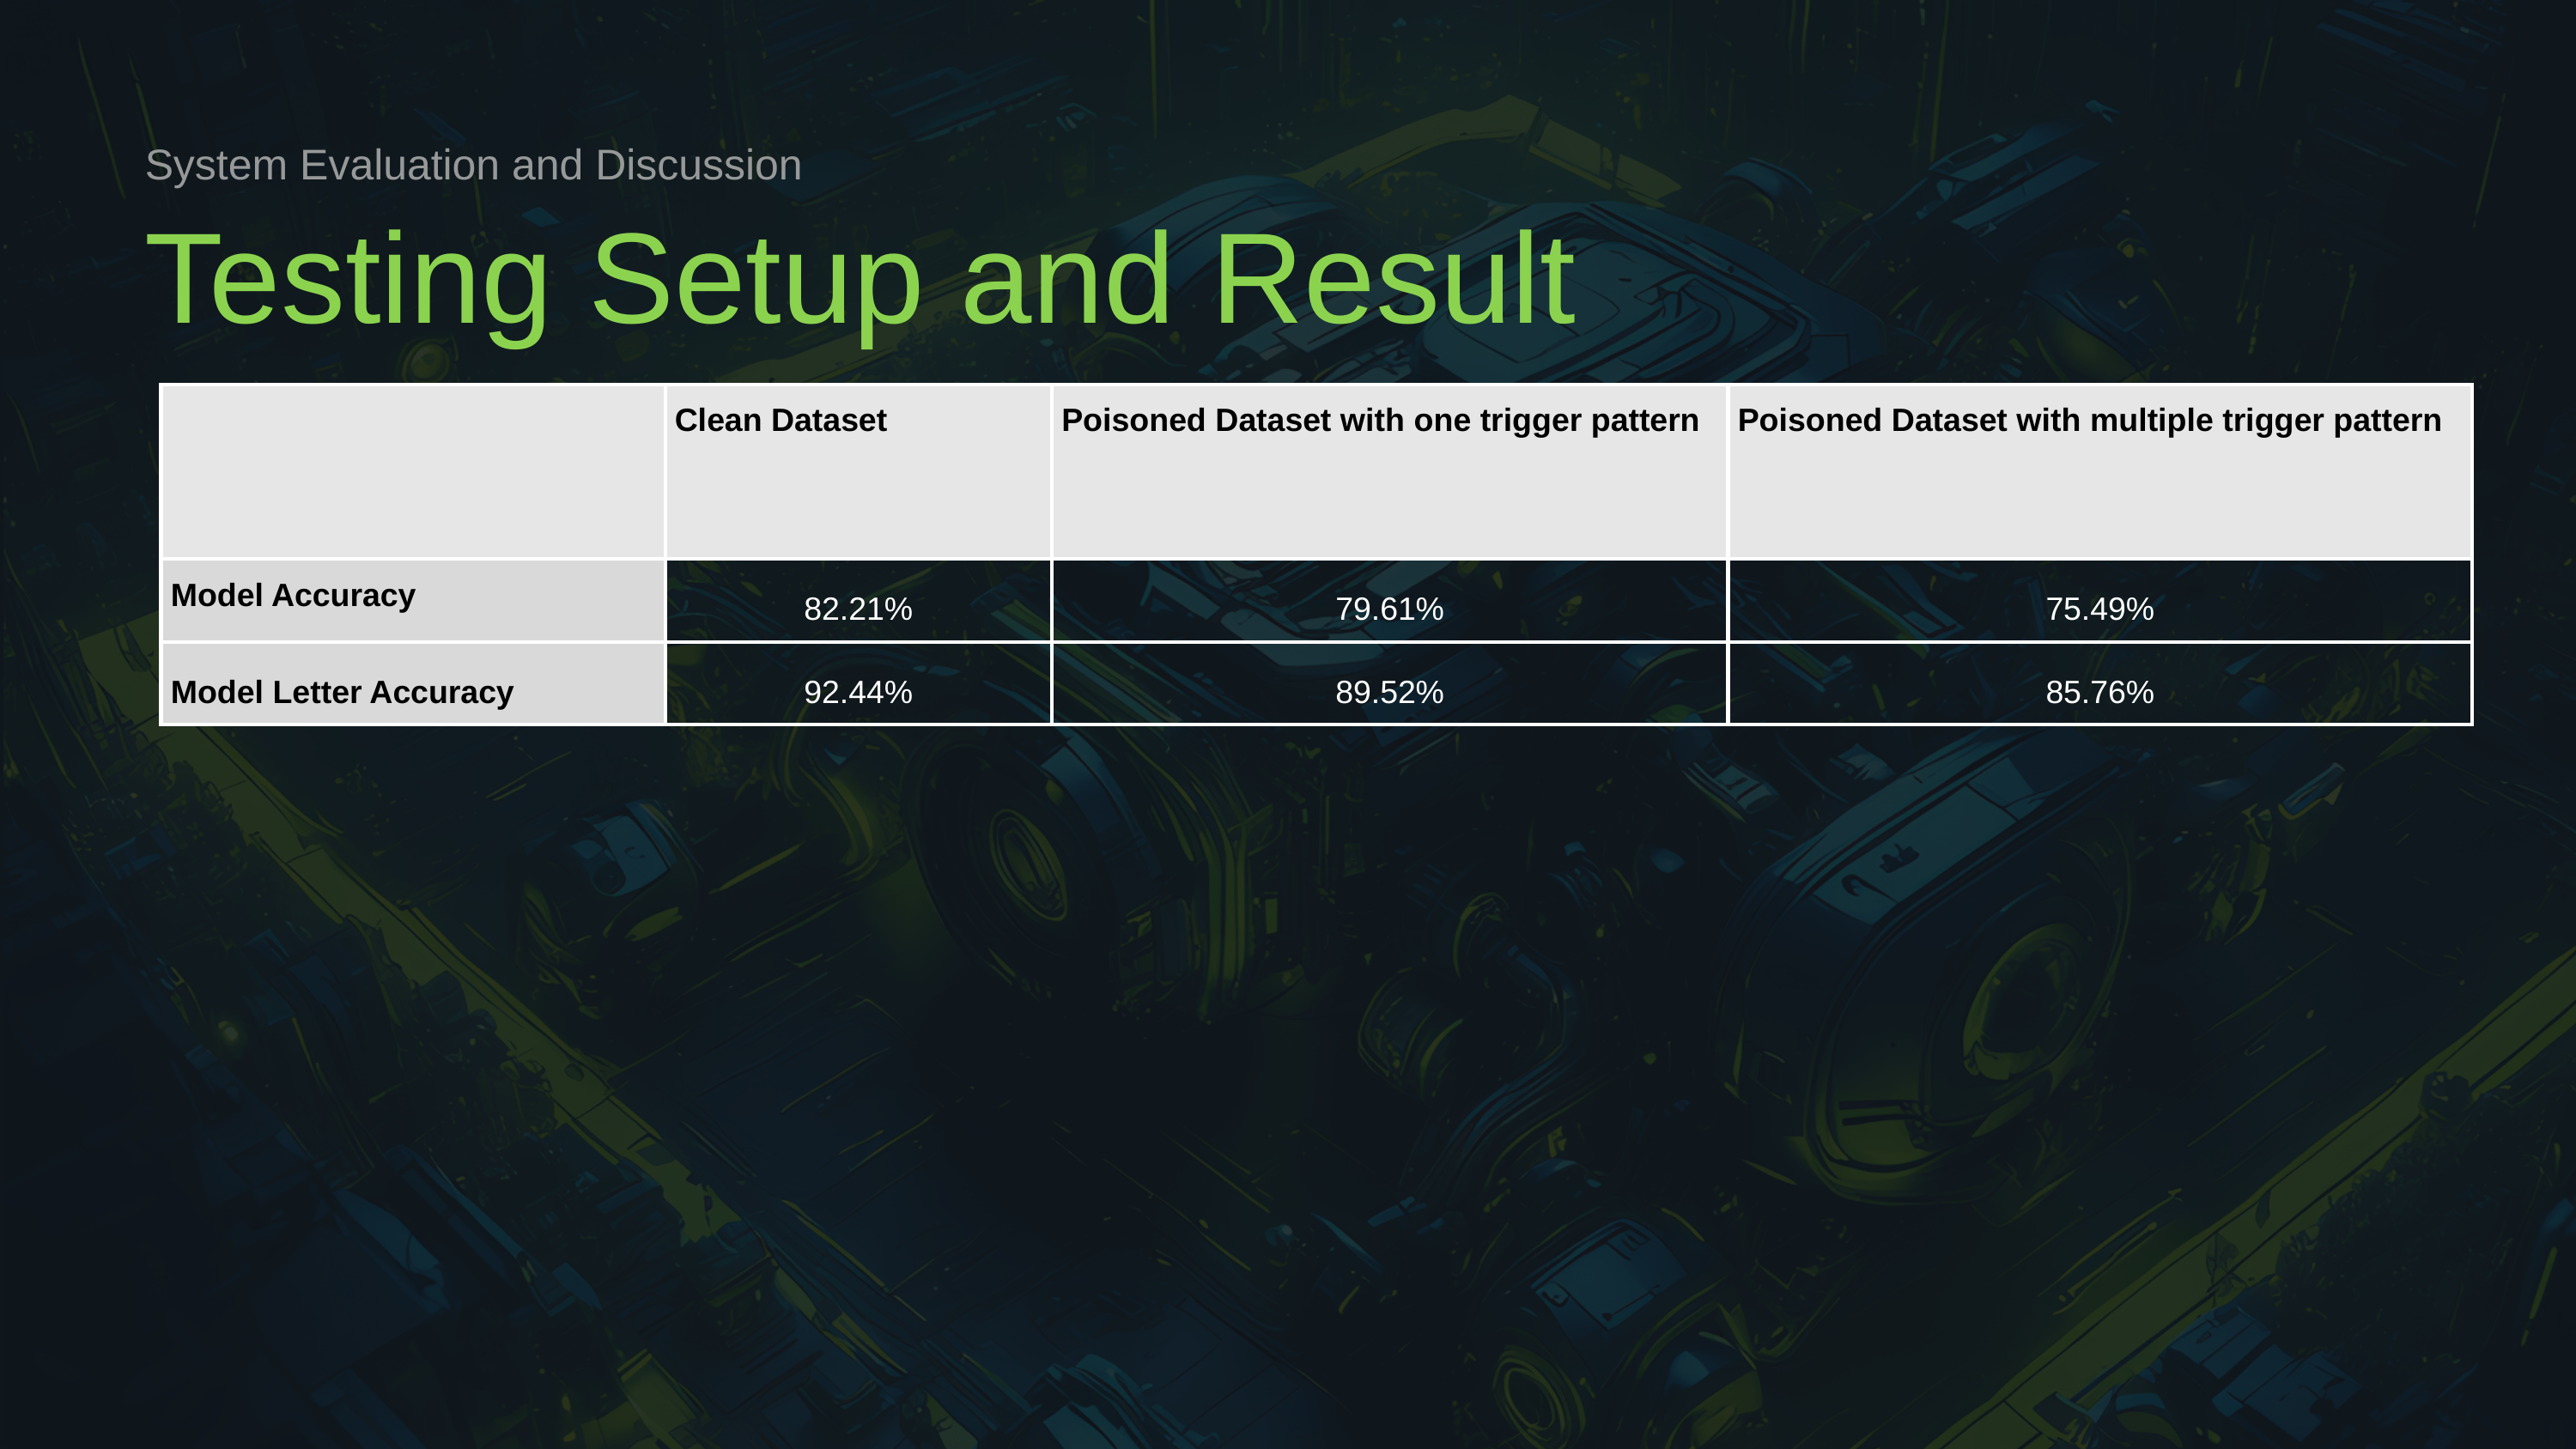

System Evaluation and Discussion
Testing Setup and Result
|  | Clean Dataset | Poisoned Dataset with one trigger pattern | Poisoned Dataset with multiple trigger pattern |
| --- | --- | --- | --- |
| Model Accuracy | 82.21% | 79.61% | 75.49% |
| Model Letter Accuracy | 92.44% | 89.52% | 85.76% |